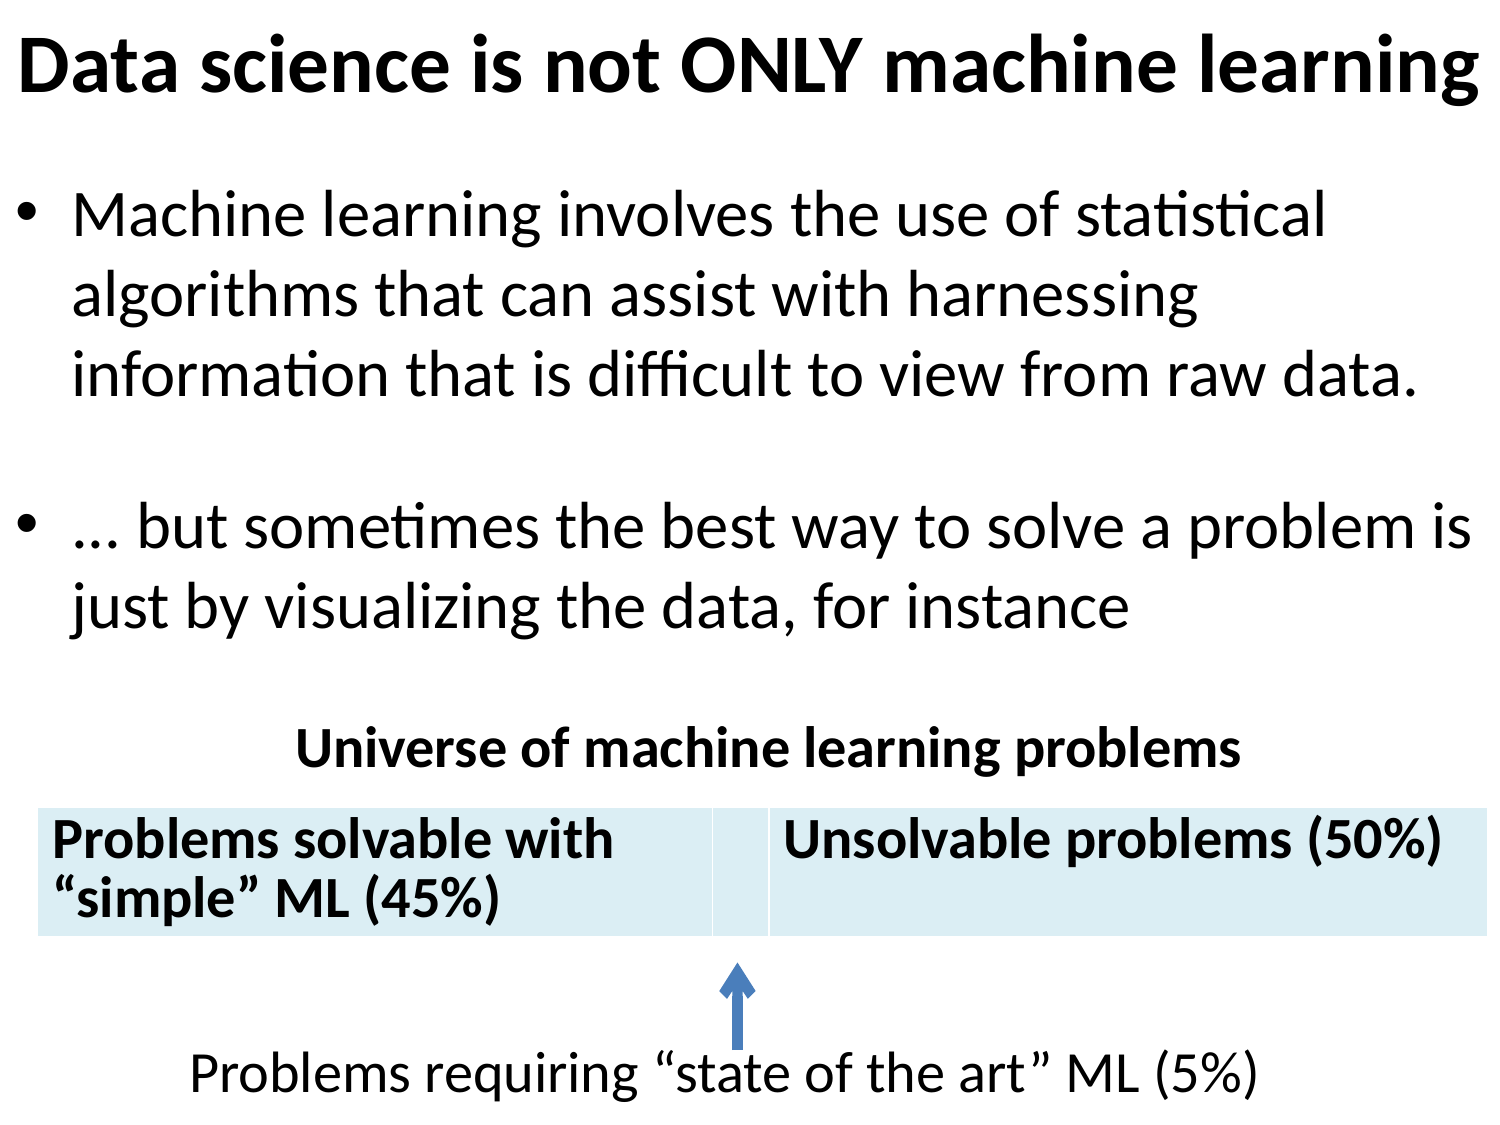

# Data science is not ONLY machine learning
Machine learning involves the use of statistical algorithms that can assist with harnessing information that is difficult to view from raw data.

... but sometimes the best way to solve a problem is just by visualizing the data, for instance
Universe of machine learning problems
| Problems solvable with “simple” ML (45%) |  | Unsolvable problems (50%) |
| --- | --- | --- |
Problems requiring “state of the art” ML (5%)